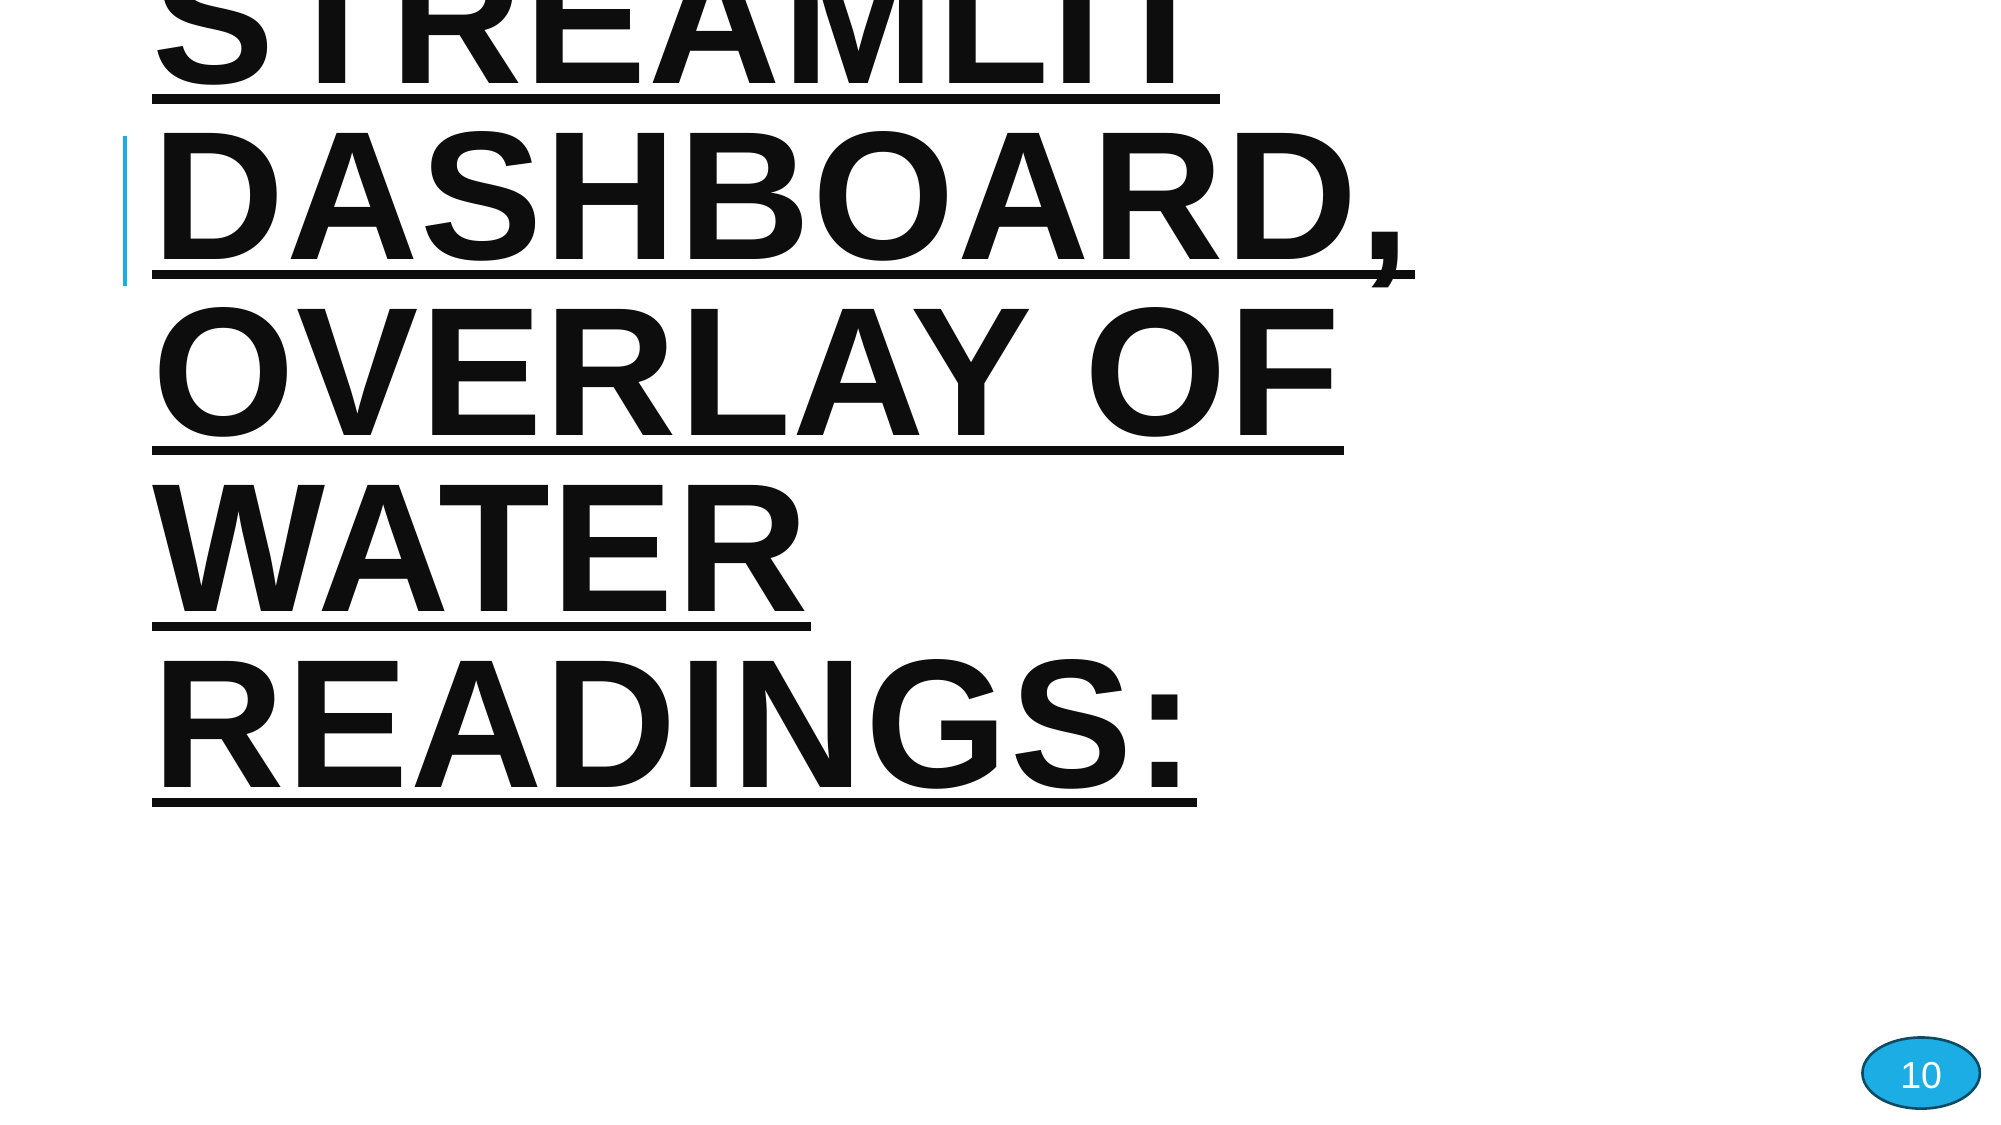

# Streamlit Dashboard, Overlay of water readings:
10